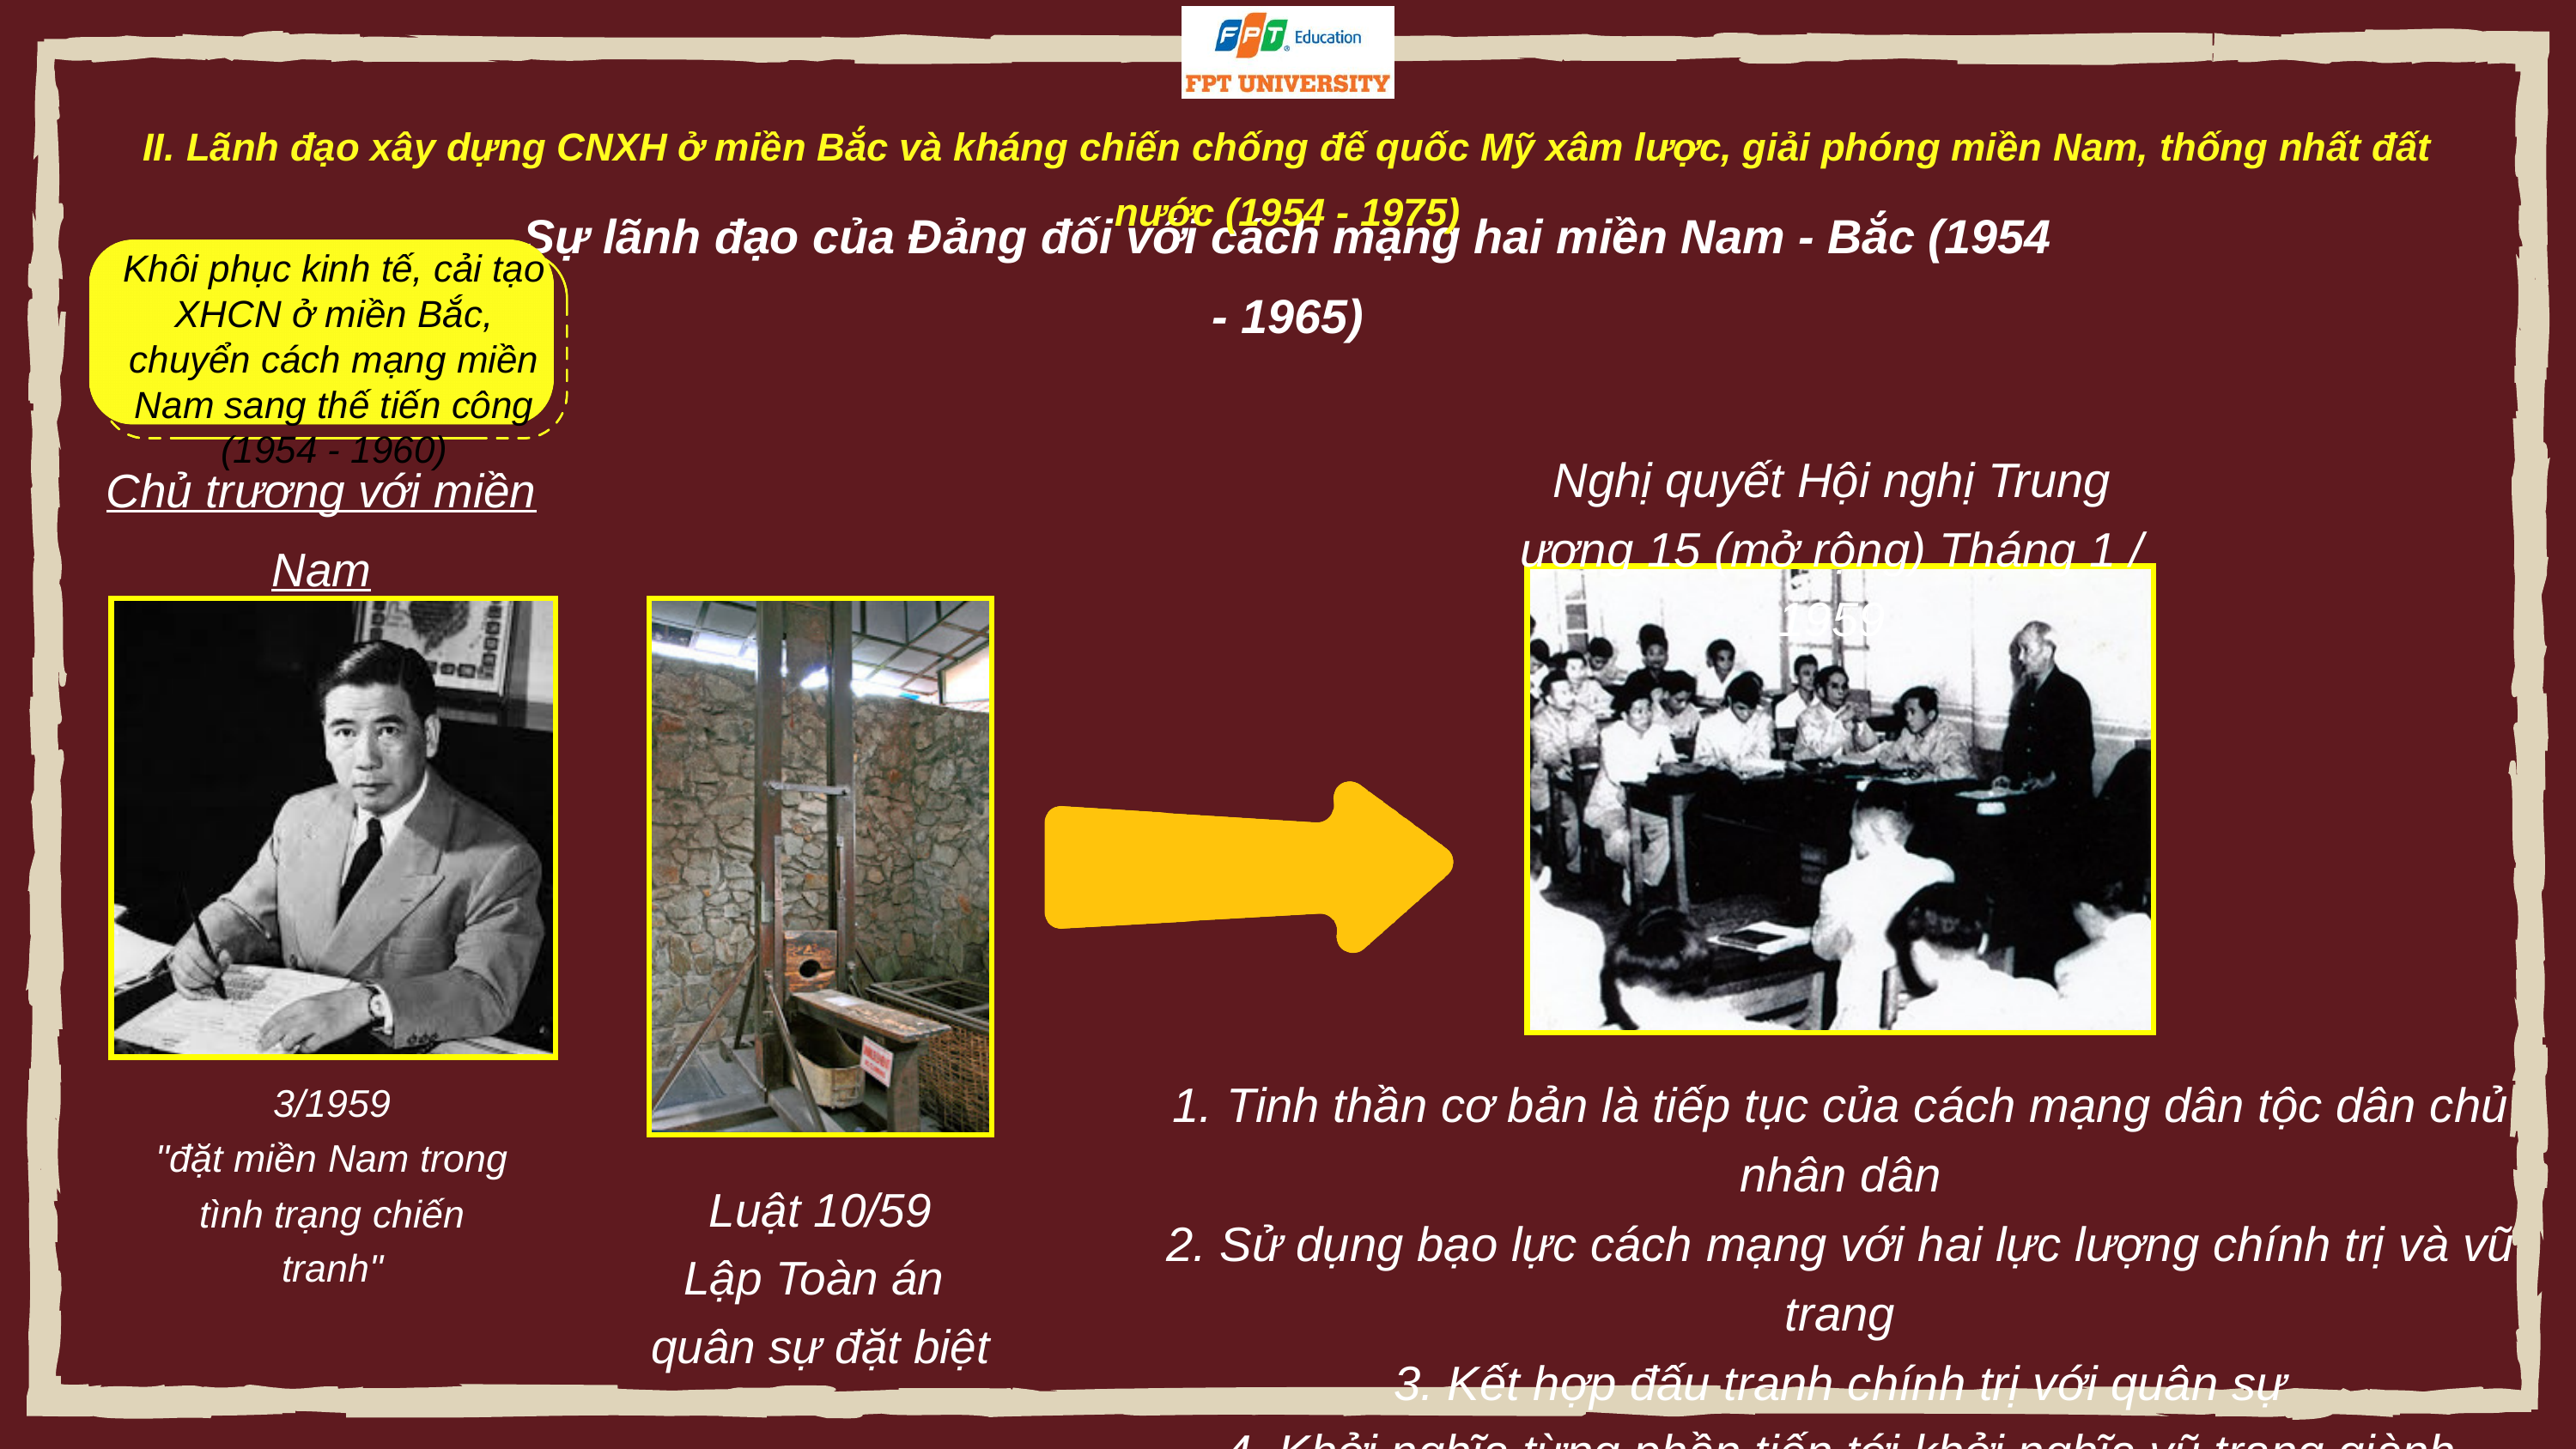

II. Lãnh đạo xây dựng CNXH ở miền Bắc và kháng chiến chống đế quốc Mỹ xâm lược, giải phóng miền Nam, thống nhất đất nước (1954 - 1975)
Sự lãnh đạo của Đảng đối với cách mạng hai miền Nam - Bắc (1954 - 1965)

Khôi phục kinh tế, cải tạo XHCN ở miền Bắc, chuyển cách mạng miền Nam sang thế tiến công (1954 - 1960)
Chủ trương với miền Nam
Nghị quyết Hội nghị Trung ương 15 (mở rộng) Tháng 1 / 1959

1. Tinh thần cơ bản là tiếp tục của cách mạng dân tộc dân chủ nhân dân
2. Sử dụng bạo lực cách mạng với hai lực lượng chính trị và vũ trang
3. Kết hợp đấu tranh chính trị với quân sự
4. Khởi nghĩa từng phần tiến tới khởi nghĩa vũ trang giành chính quyền

3/1959
"đặt miền Nam trong tình trạng chiến tranh"
Luật 10/59
Lập Toàn án
quân sự đặt biệt